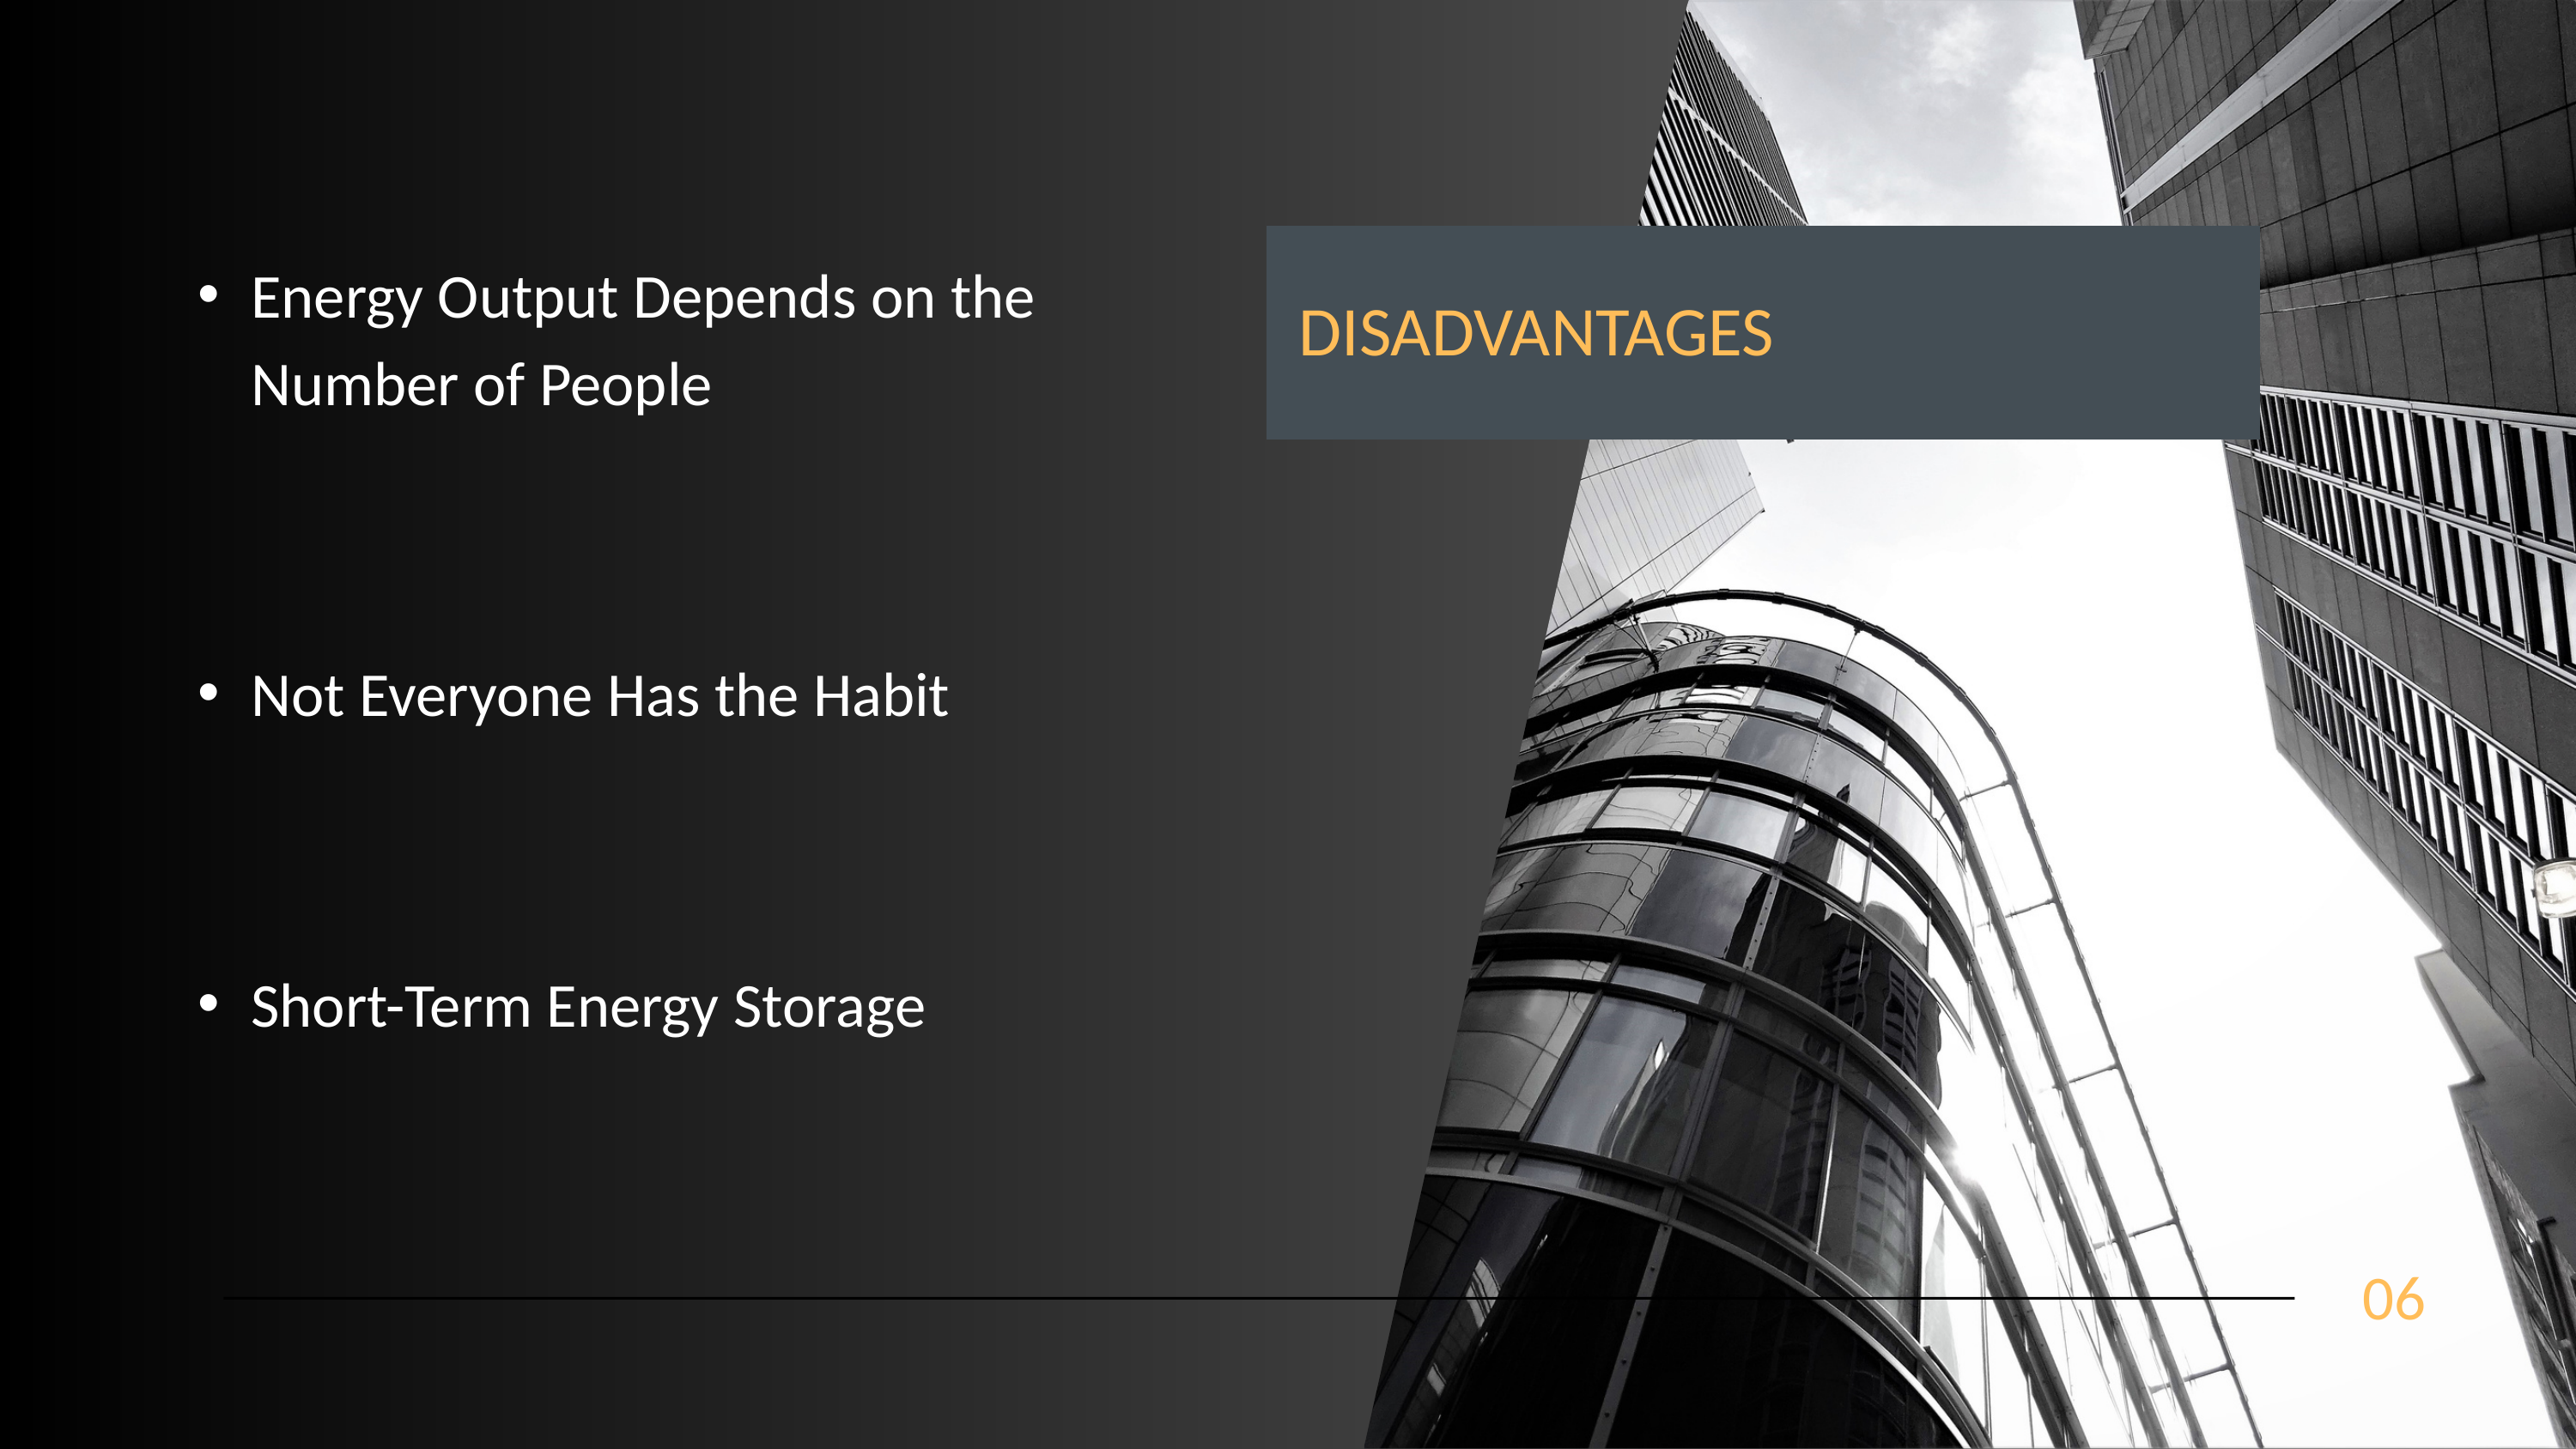

Energy Output Depends on the Number of People
DISADVANTAGES
Not Everyone Has the Habit
Short-Term Energy Storage
06